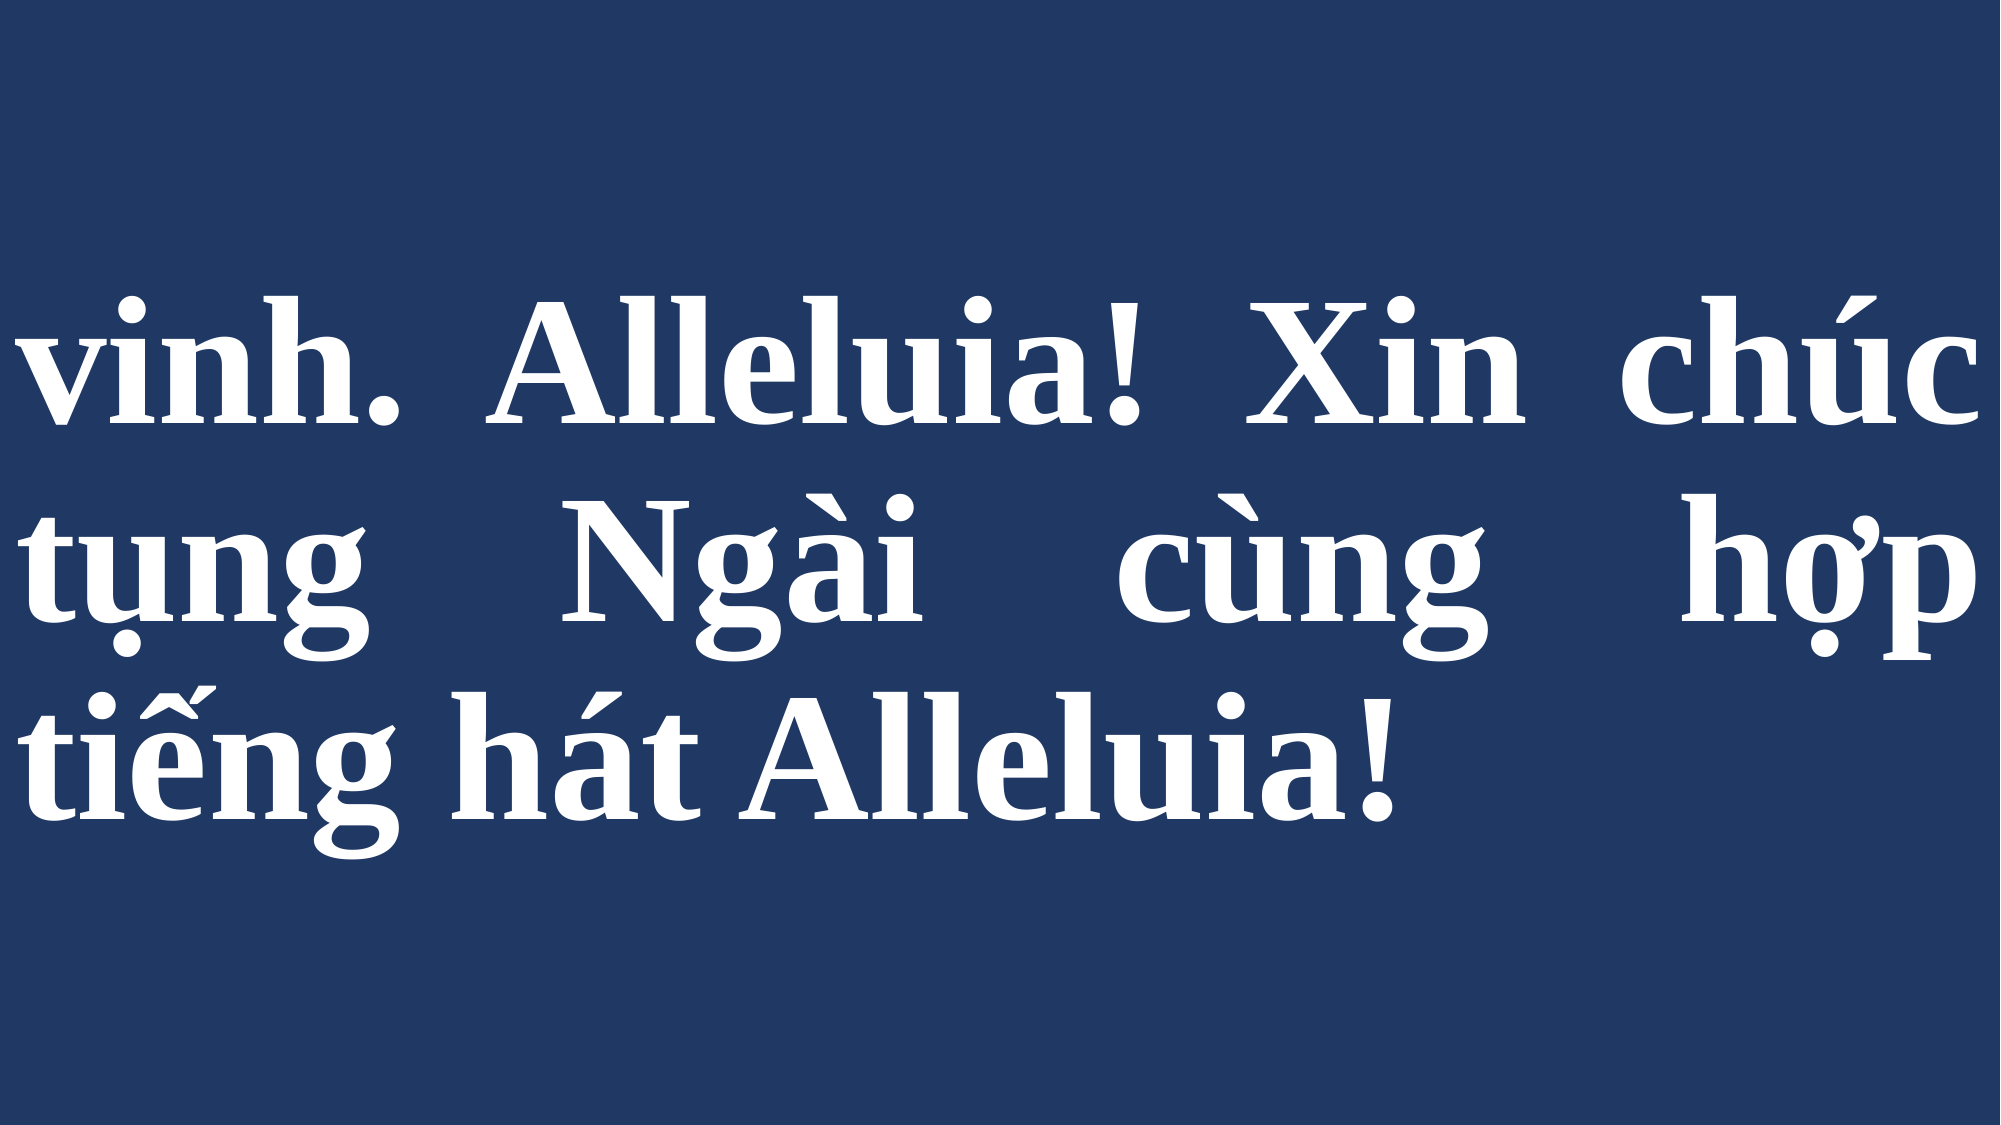

# vinh. Alleluia! Xin chúc tụng Ngài cùng hợp tiếng hát Alleluia!